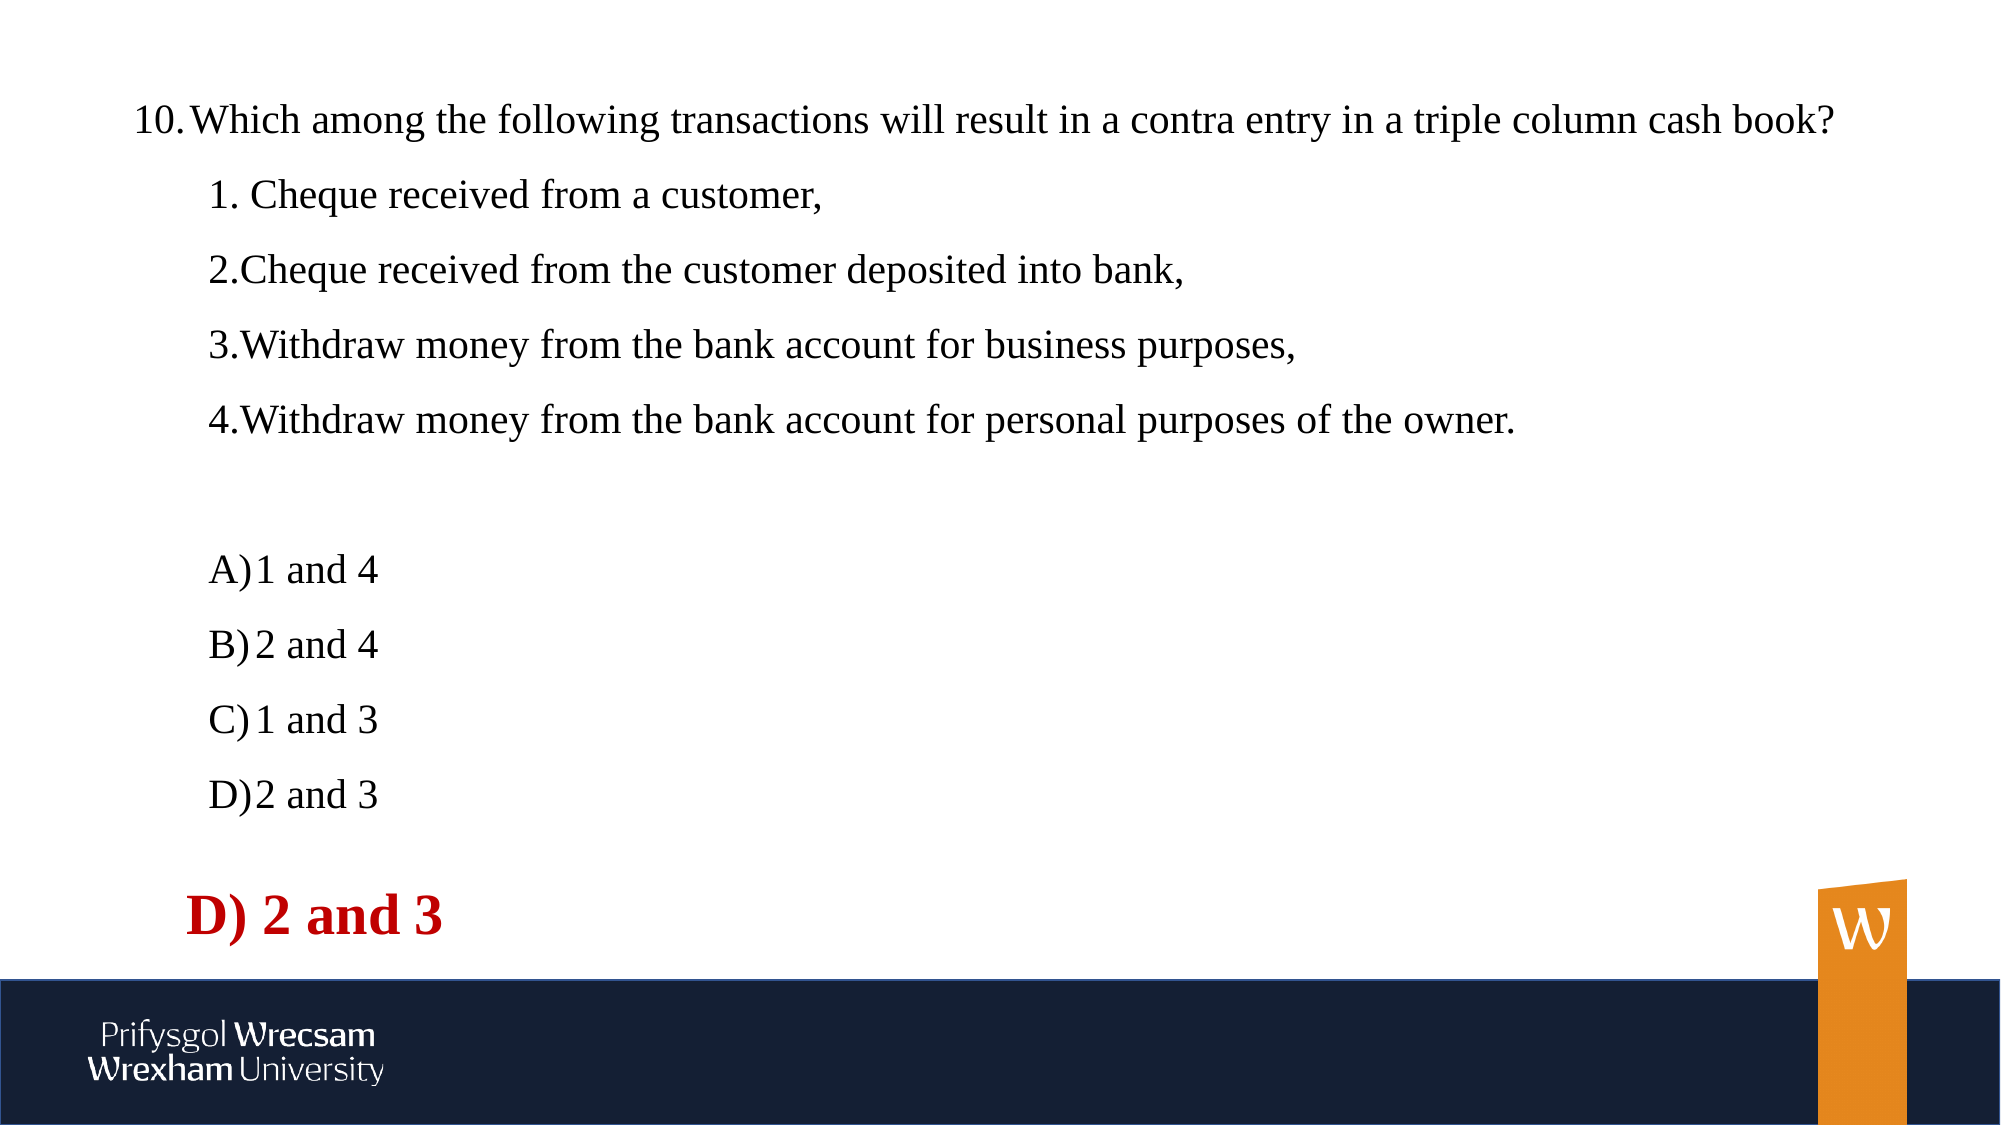

Which among the following transactions will result in a contra entry in a triple column cash book?
1. Cheque received from a customer,
2.Cheque received from the customer deposited into bank,
3.Withdraw money from the bank account for business purposes,
4.Withdraw money from the bank account for personal purposes of the owner.

1 and 4
2 and 4
1 and 3
2 and 3

D) 2 and 3